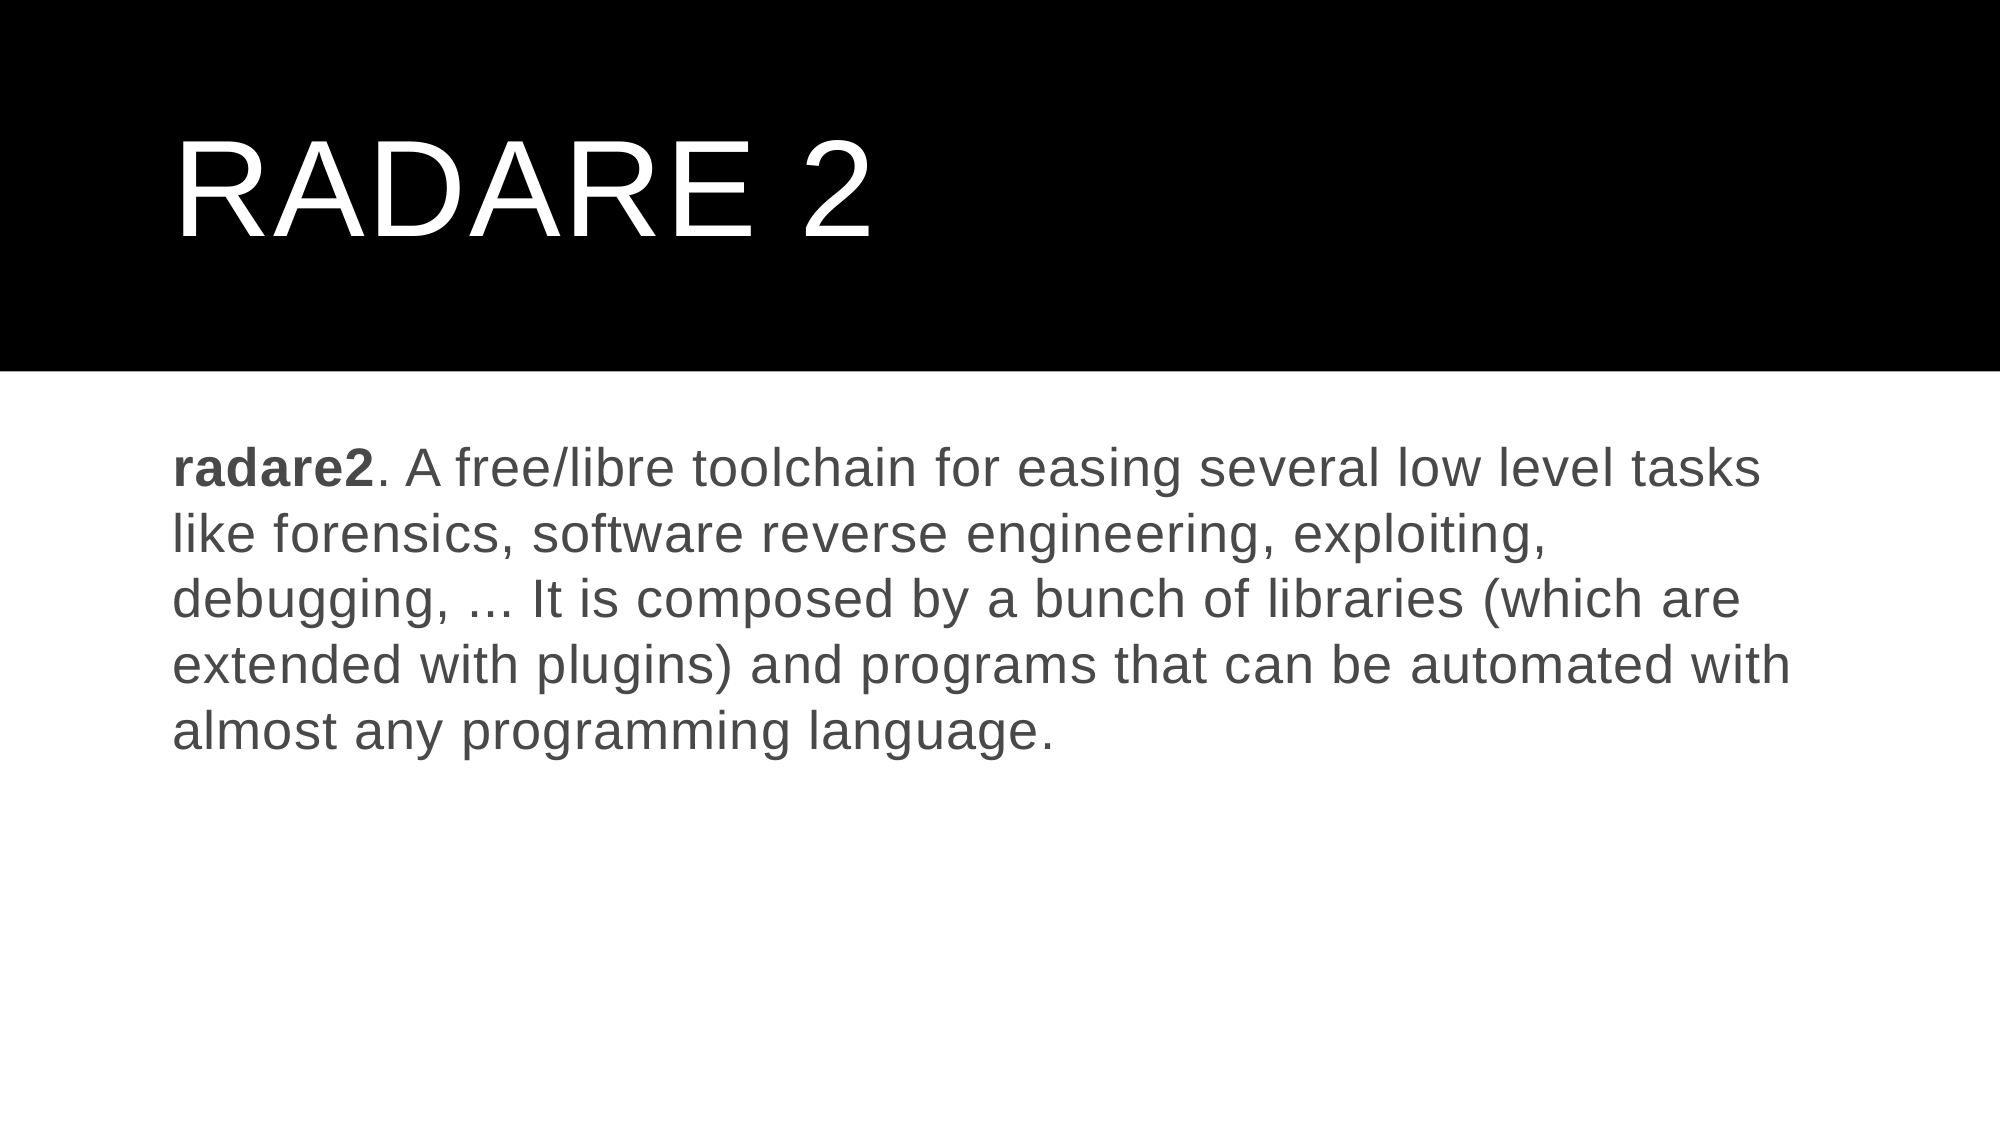

# Radare 2
radare2. A free/libre toolchain for easing several low level tasks like forensics, software reverse engineering, exploiting, debugging, ... It is composed by a bunch of libraries (which are extended with plugins) and programs that can be automated with almost any programming language.